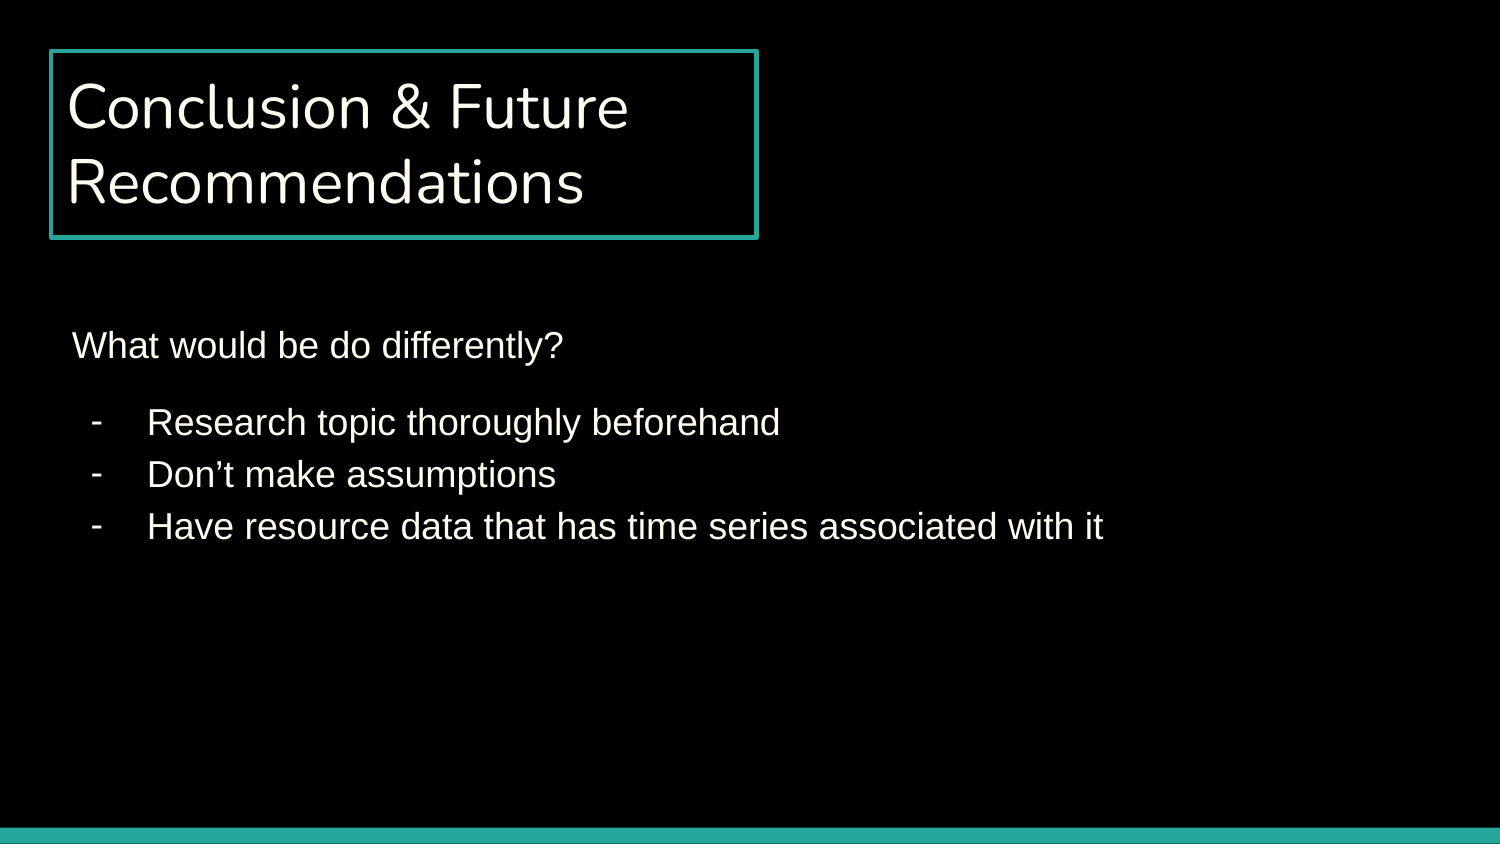

# Conclusion & Future Recommendations

What would be do differently?
Research topic thoroughly beforehand
Don’t make assumptions
Have resource data that has time series associated with it